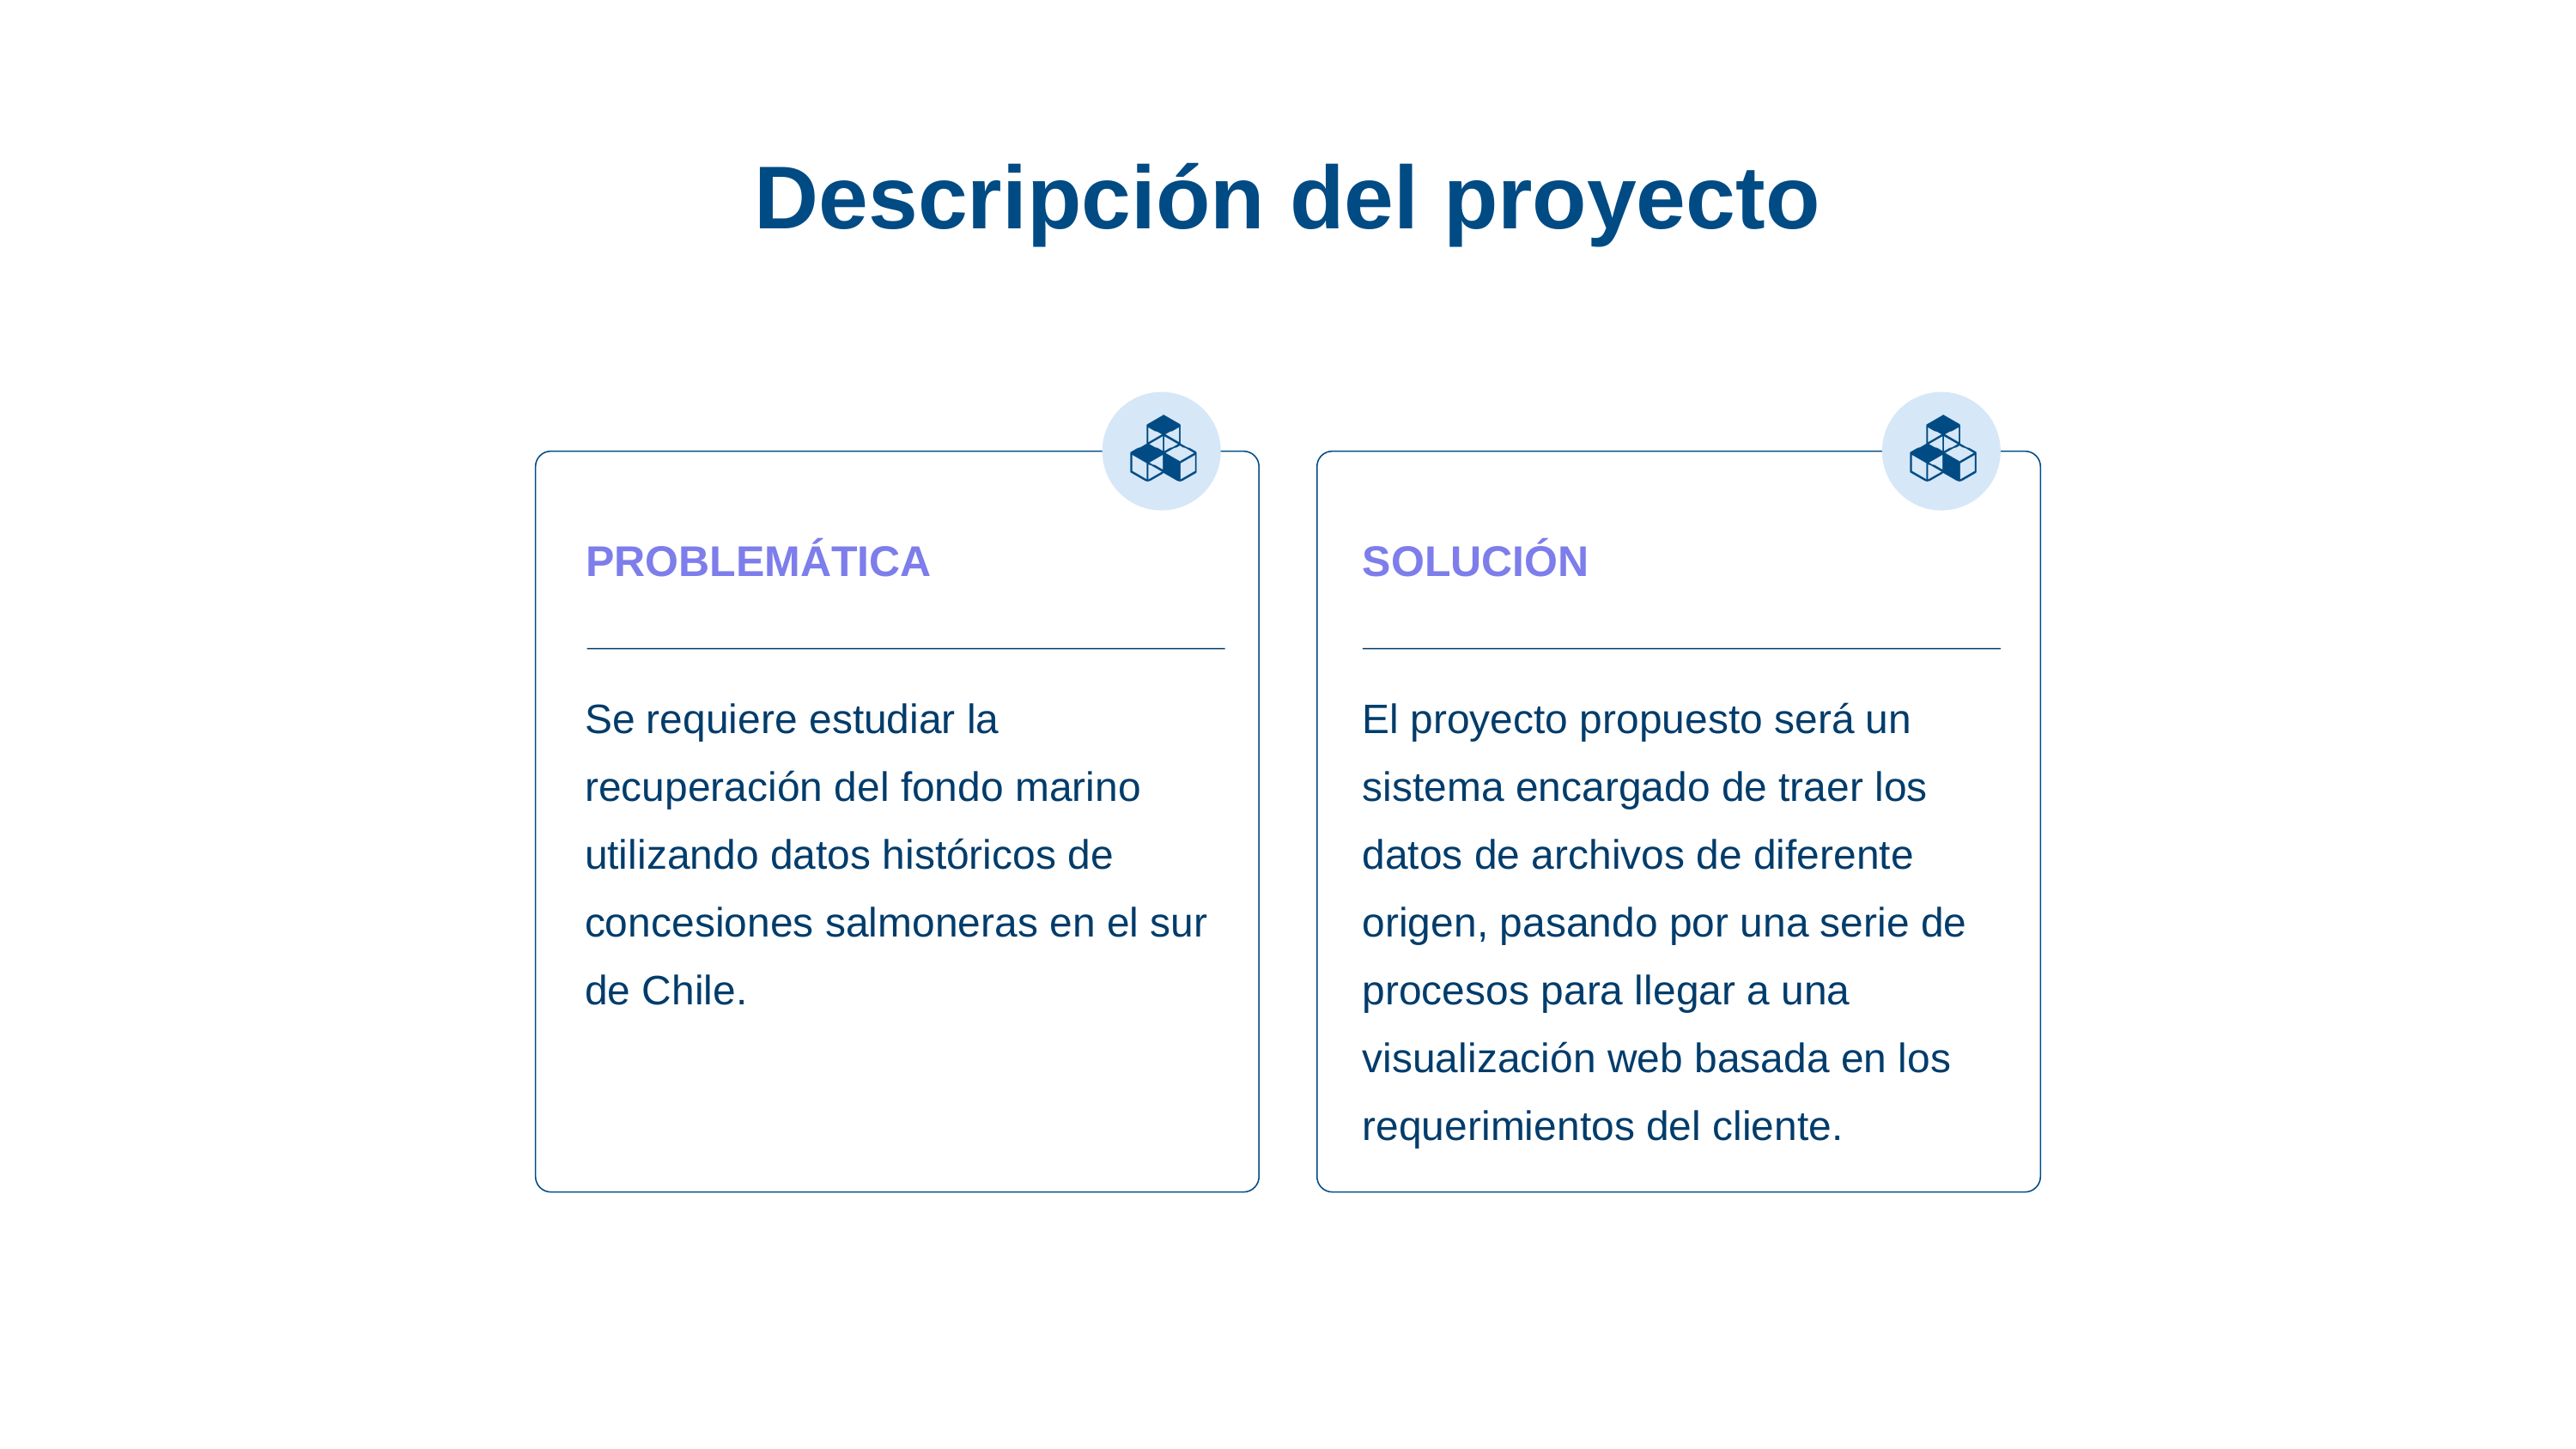

Descripción del proyecto

PROBLEMÁTICA
SOLUCIÓN

Se requiere estudiar la recuperación del fondo marino utilizando datos históricos de concesiones salmoneras en el sur de Chile.
El proyecto propuesto será un sistema encargado de traer los datos de archivos de diferente origen, pasando por una serie de procesos para llegar a una visualización web basada en los requerimientos del cliente.